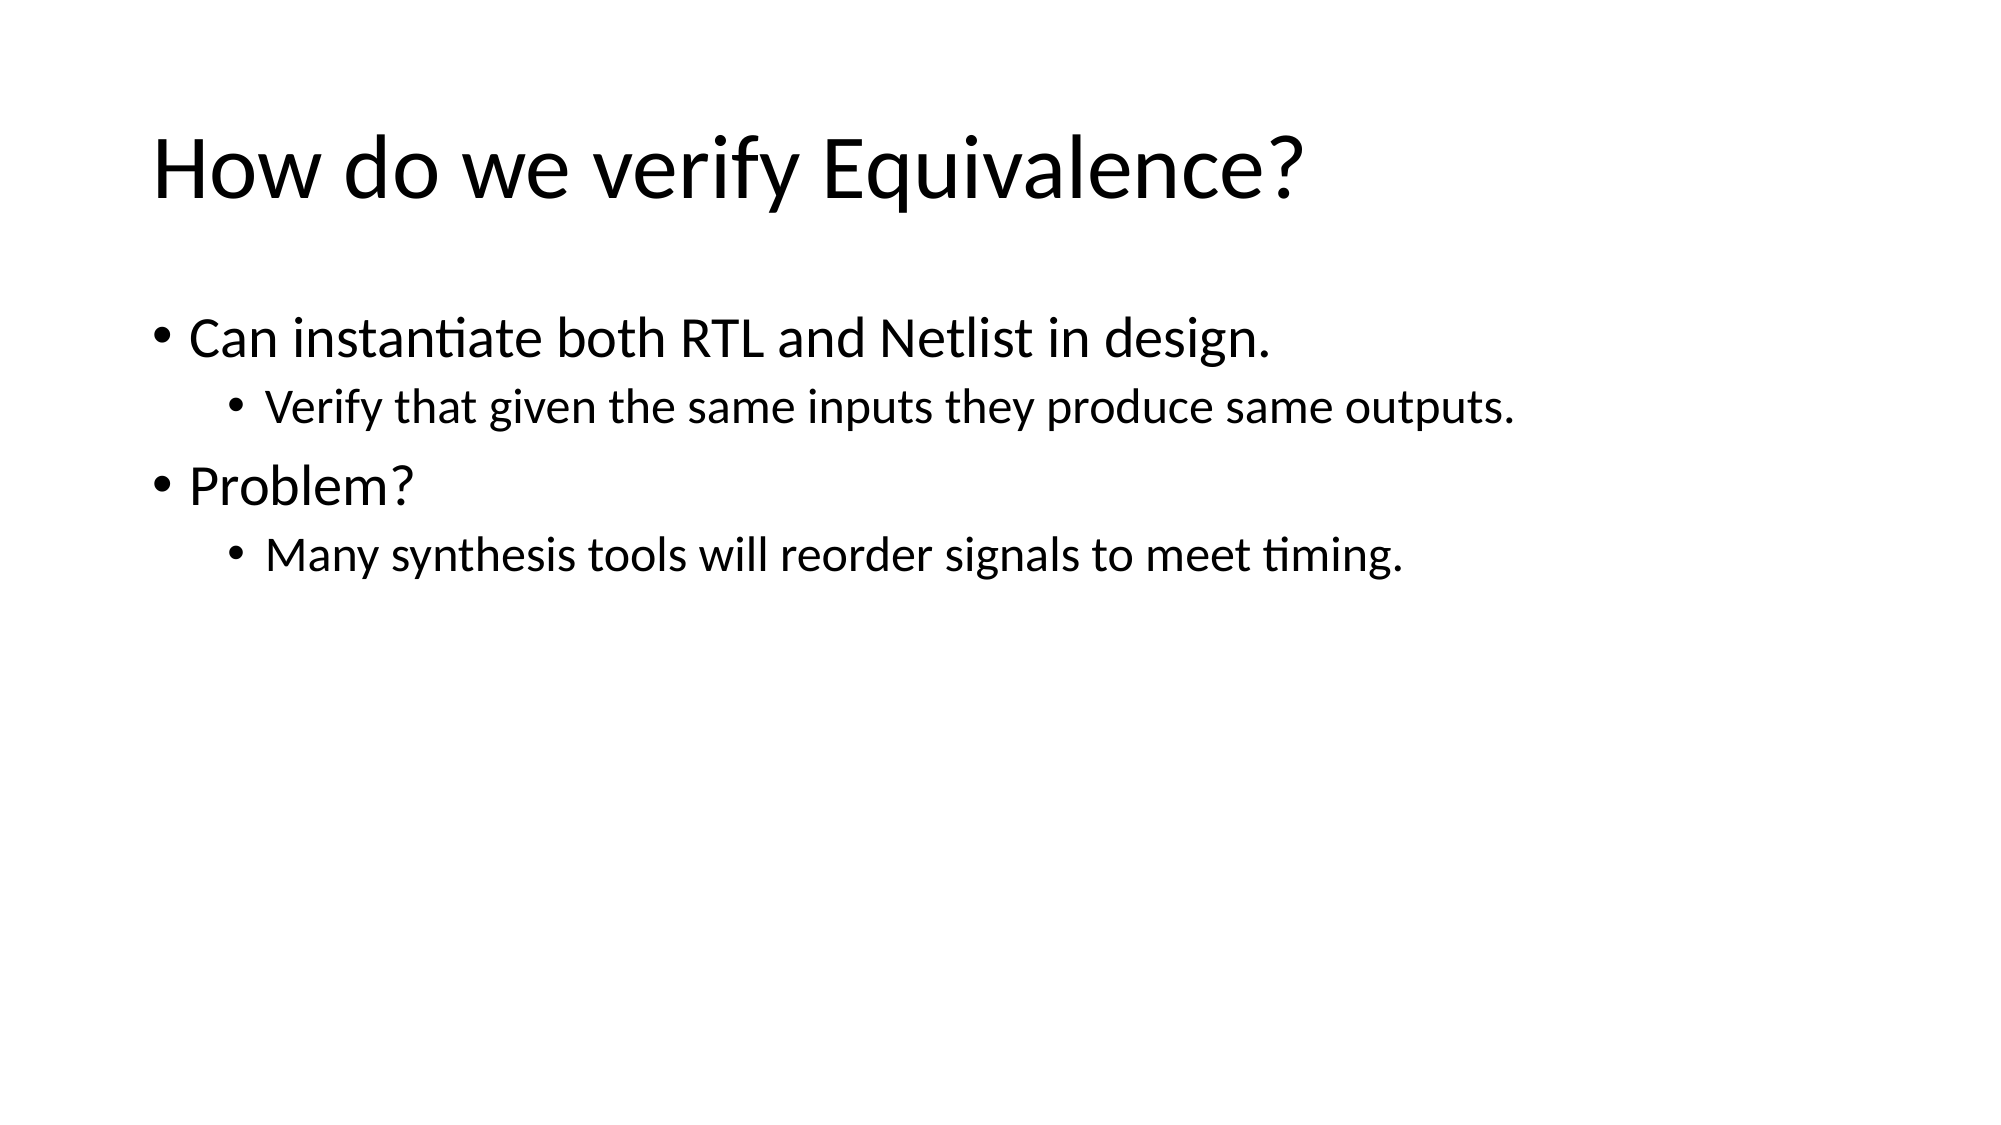

# How do we verify Equivalence?
Can instantiate both RTL and Netlist in design.
Verify that given the same inputs they produce same outputs.
Problem?
Many synthesis tools will reorder signals to meet timing.